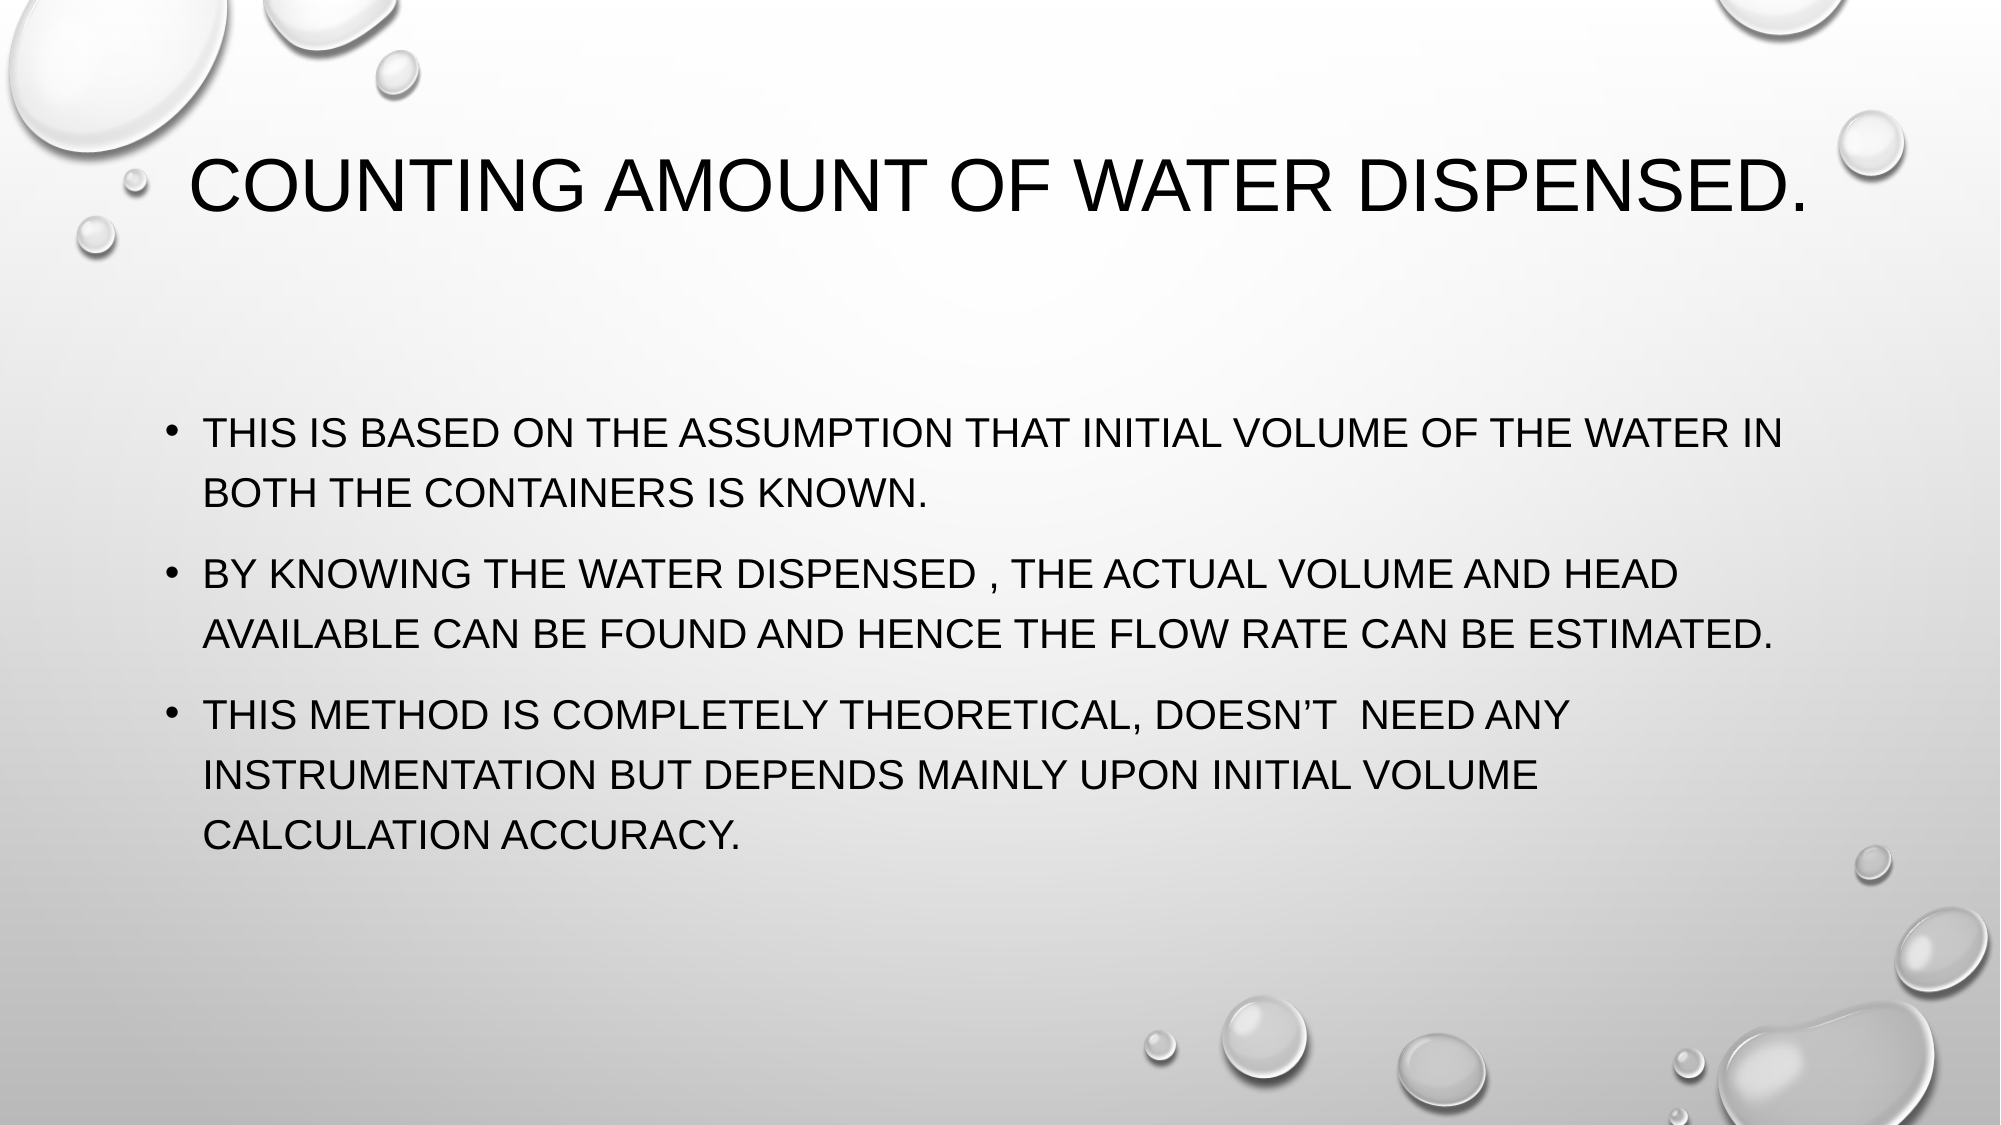

# Counting amount of water dispensed.
This is based on the assumption that initial volume of the water in both the containers is known.
By knowing the water dispensed , The actual volume and head available can be found and hence the flow rate can be estimated.
This method is completely theoretical, doesn’t  need any instrumentation but depends mainly upon initial volume calculation accuracy.